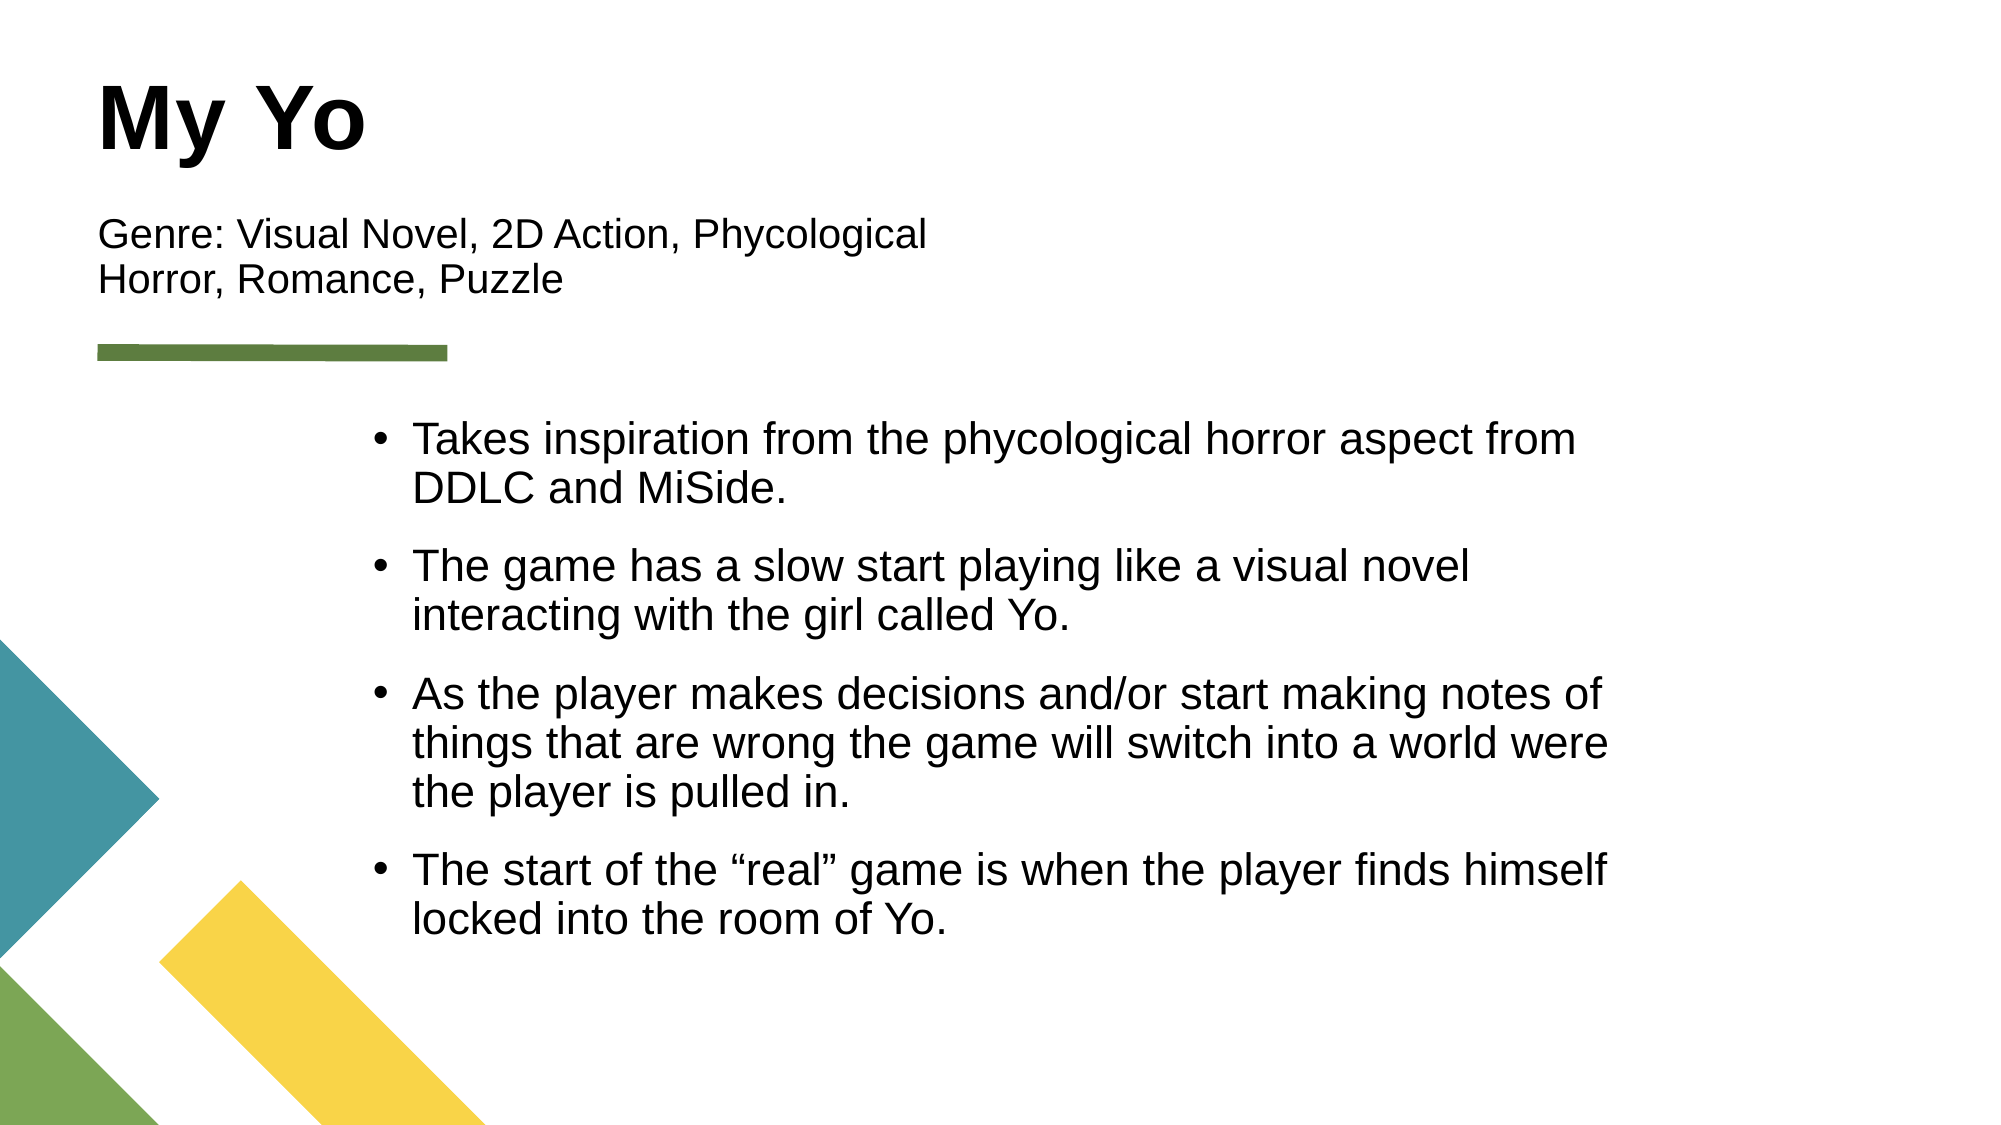

# My Yo
Genre: Visual Novel, 2D Action, Phycological Horror, Romance, Puzzle
Takes inspiration from the phycological horror aspect from DDLC and MiSide.
The game has a slow start playing like a visual novel interacting with the girl called Yo.
As the player makes decisions and/or start making notes of things that are wrong the game will switch into a world were the player is pulled in.
The start of the “real” game is when the player finds himself locked into the room of Yo.